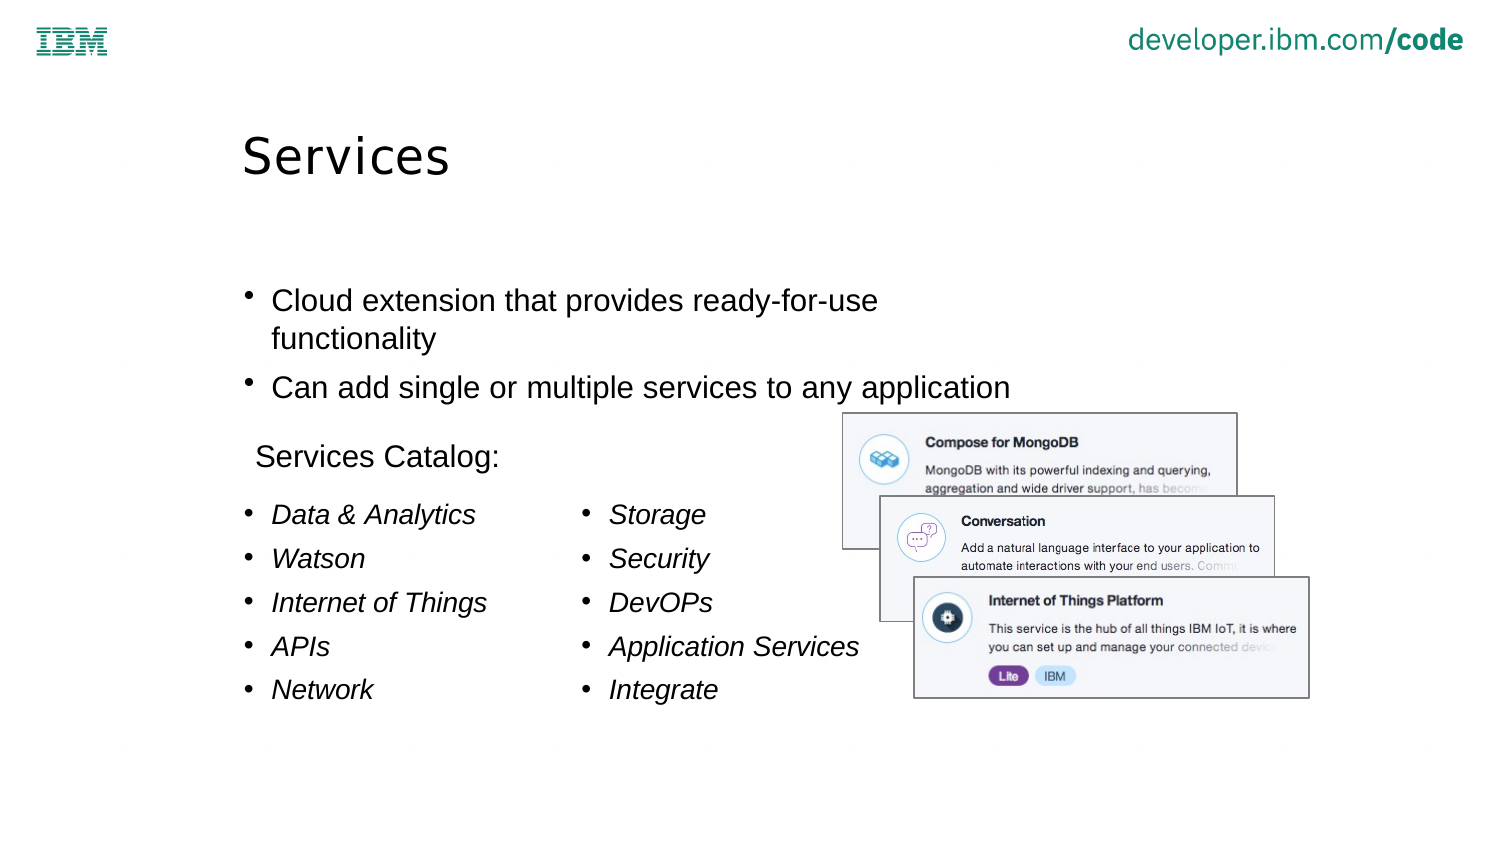

# Services
Cloud extension that provides ready-for-use functionality
Can add single or multiple services to any application

Services Catalog:
Data & Analytics
Watson
Internet of Things
APIs
Network
Storage
Security
DevOPs

Application Services
Integrate